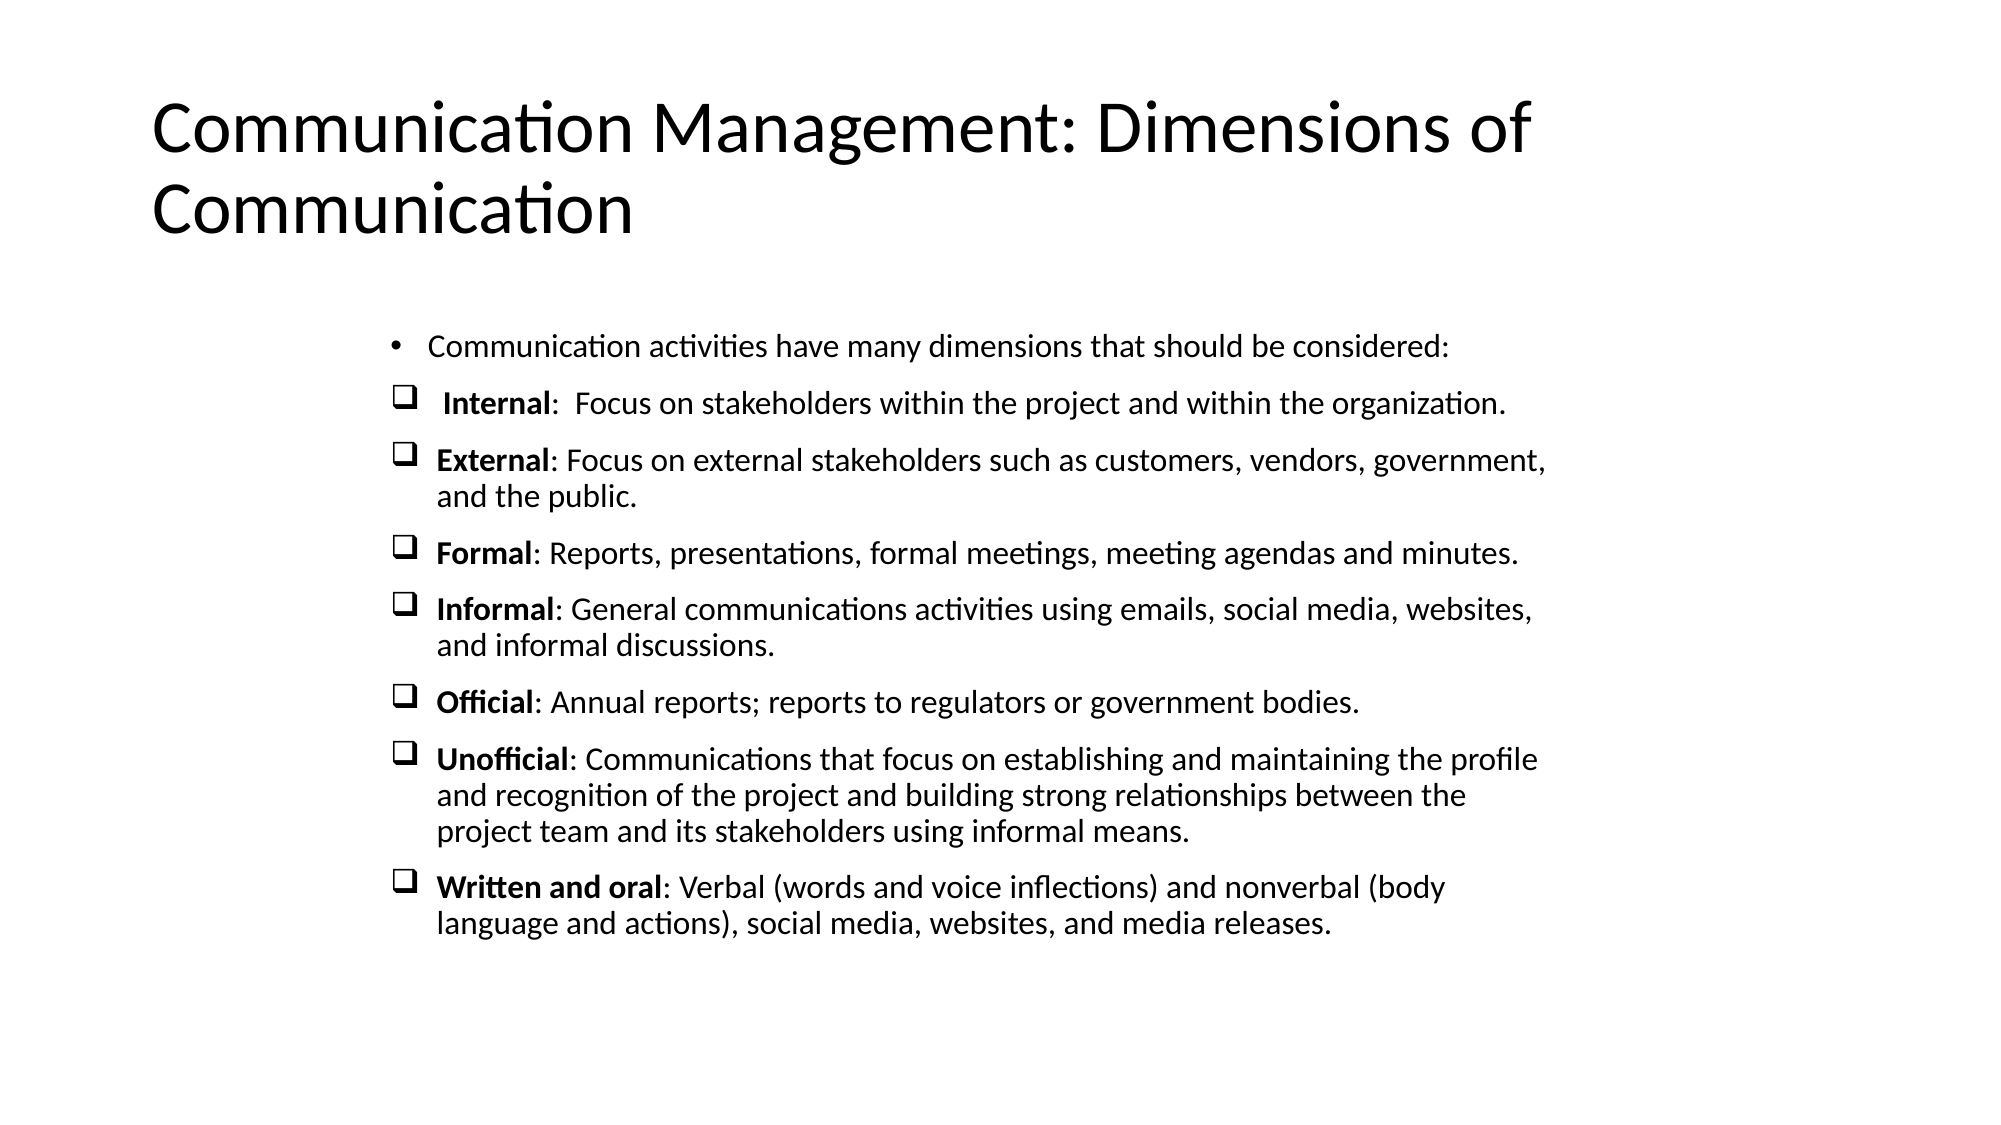

# Communication Management: Dimensions of Communication
Communication activities have many dimensions that should be considered:
  Internal:  Focus on stakeholders within the project and within the organization.
External: Focus on external stakeholders such as customers, vendors, government, and the public.
Formal: Reports, presentations, formal meetings, meeting agendas and minutes.
Informal: General communications activities using emails, social media, websites, and informal discussions.
Official: Annual reports; reports to regulators or government bodies.
Unofficial: Communications that focus on establishing and maintaining the profile and recognition of the project and building strong relationships between the project team and its stakeholders using informal means.
Written and oral: Verbal (words and voice inflections) and nonverbal (body language and actions), social media, websites, and media releases.
The PMI Registered Education Provider logo is a registered mark of the Project Management Institute, Inc.